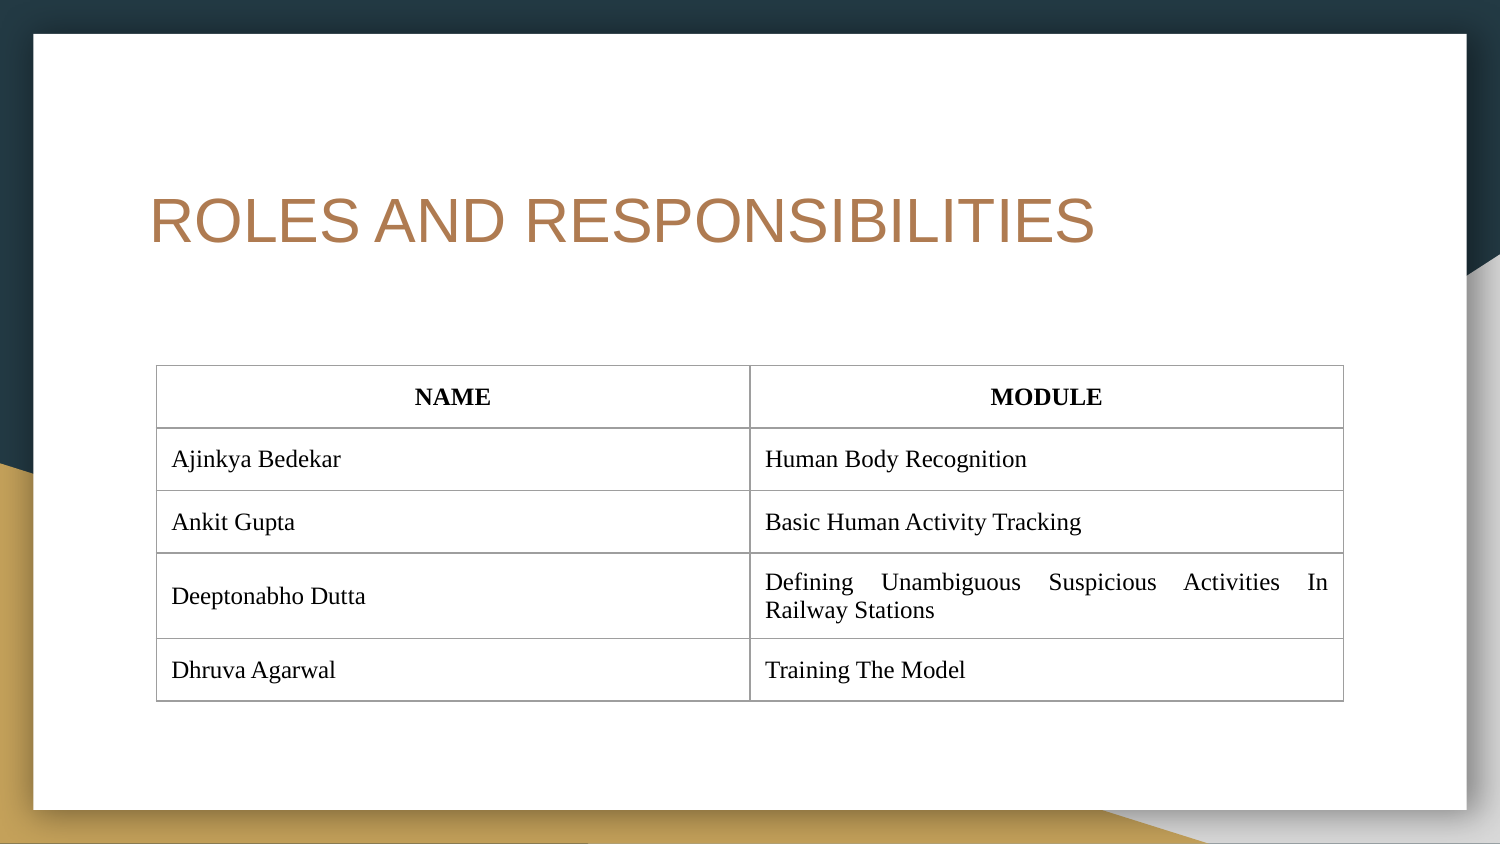

# ROLES AND RESPONSIBILITIES
| NAME | MODULE |
| --- | --- |
| Ajinkya Bedekar | Human Body Recognition |
| Ankit Gupta | Basic Human Activity Tracking |
| Deeptonabho Dutta | Defining Unambiguous Suspicious Activities In Railway Stations |
| Dhruva Agarwal | Training The Model |